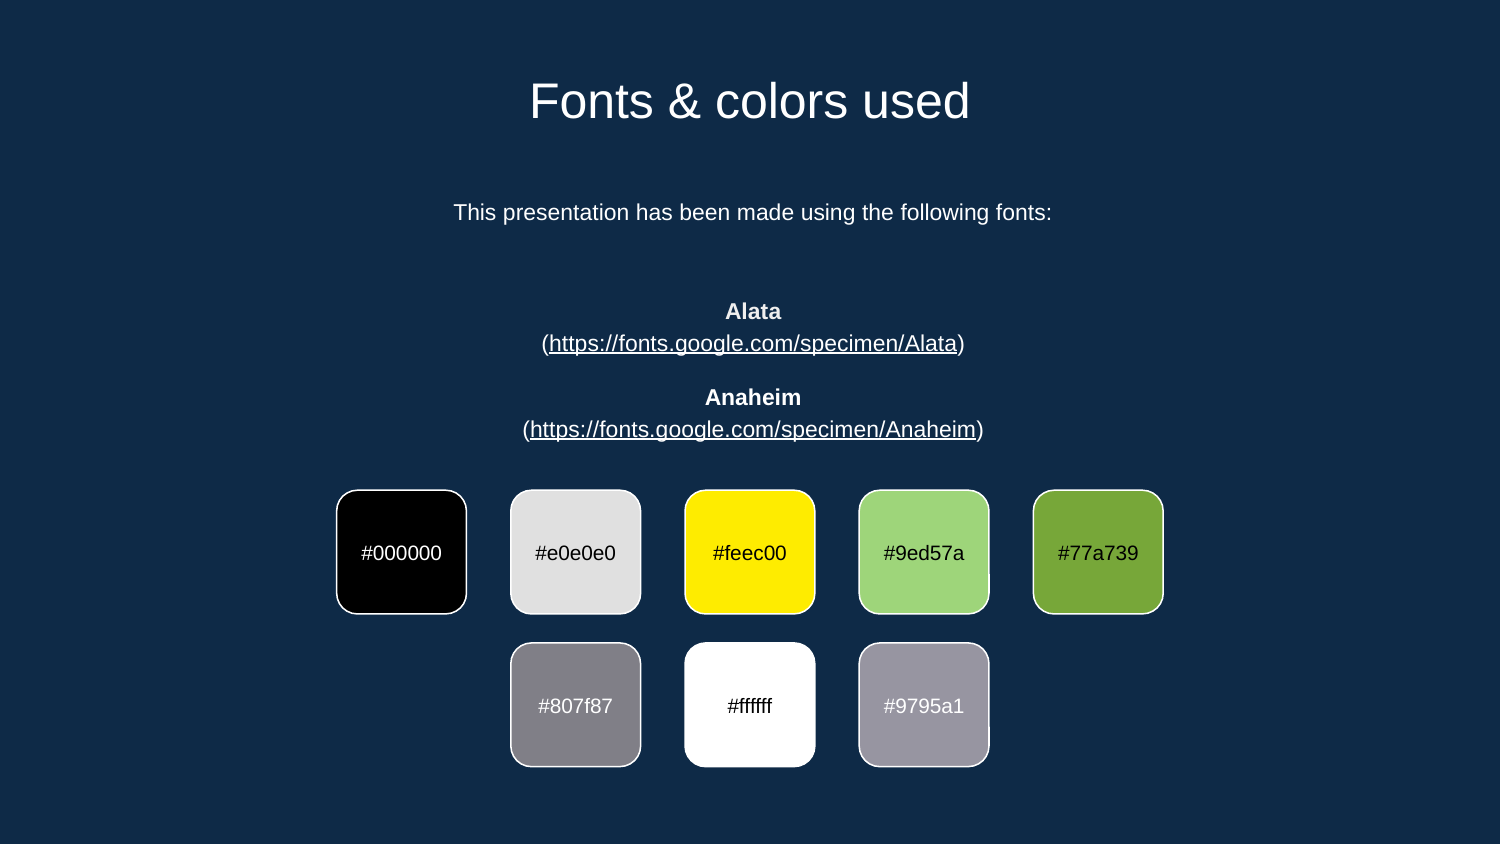

# Fonts & colors used
This presentation has been made using the following fonts:

Alata
(https://fonts.google.com/specimen/Alata)

Anaheim
(https://fonts.google.com/specimen/Anaheim)

#000000
#e0e0e0
#feec00
#9ed57a
#77a739

#807f87
#ffffff
#9795a1